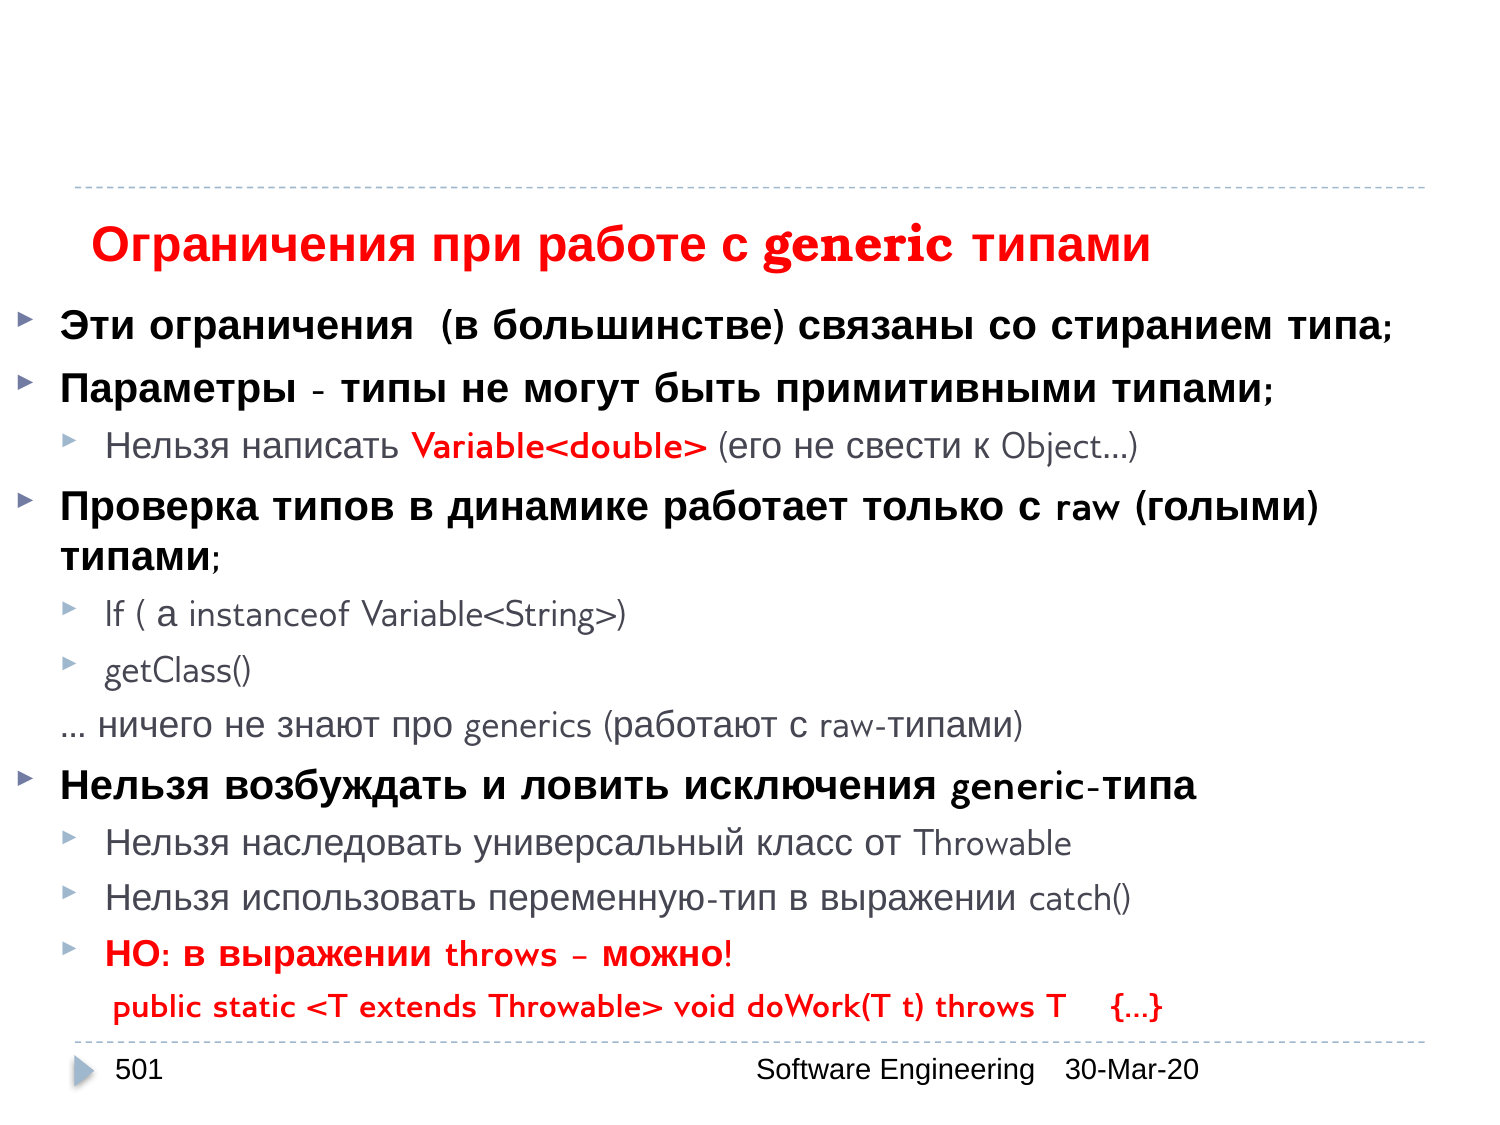

# Ограничения при работе с generic типами
Эти ограничения  (в большинстве) связаны со стиранием типа;
Параметры - типы не могут быть примитивными типами;
Нельзя написать Variable<double> (его не свести к Object…)
Проверка типов в динамике работает только с raw (голыми) типами;
If ( а instanceof Variable<String>)
getClass()
… ничего не знают про generics (работают с raw-типами)
Нельзя возбуждать и ловить исключения generic-типа
Нельзя наследовать универсальный класс от Throwable
Нельзя использовать переменную-тип в выражении catch()
НО: в выражении throws – можно!
public static <T extends Throwable> void doWork(T t) throws T    {…}
501
Software Engineering
30-Mar-20